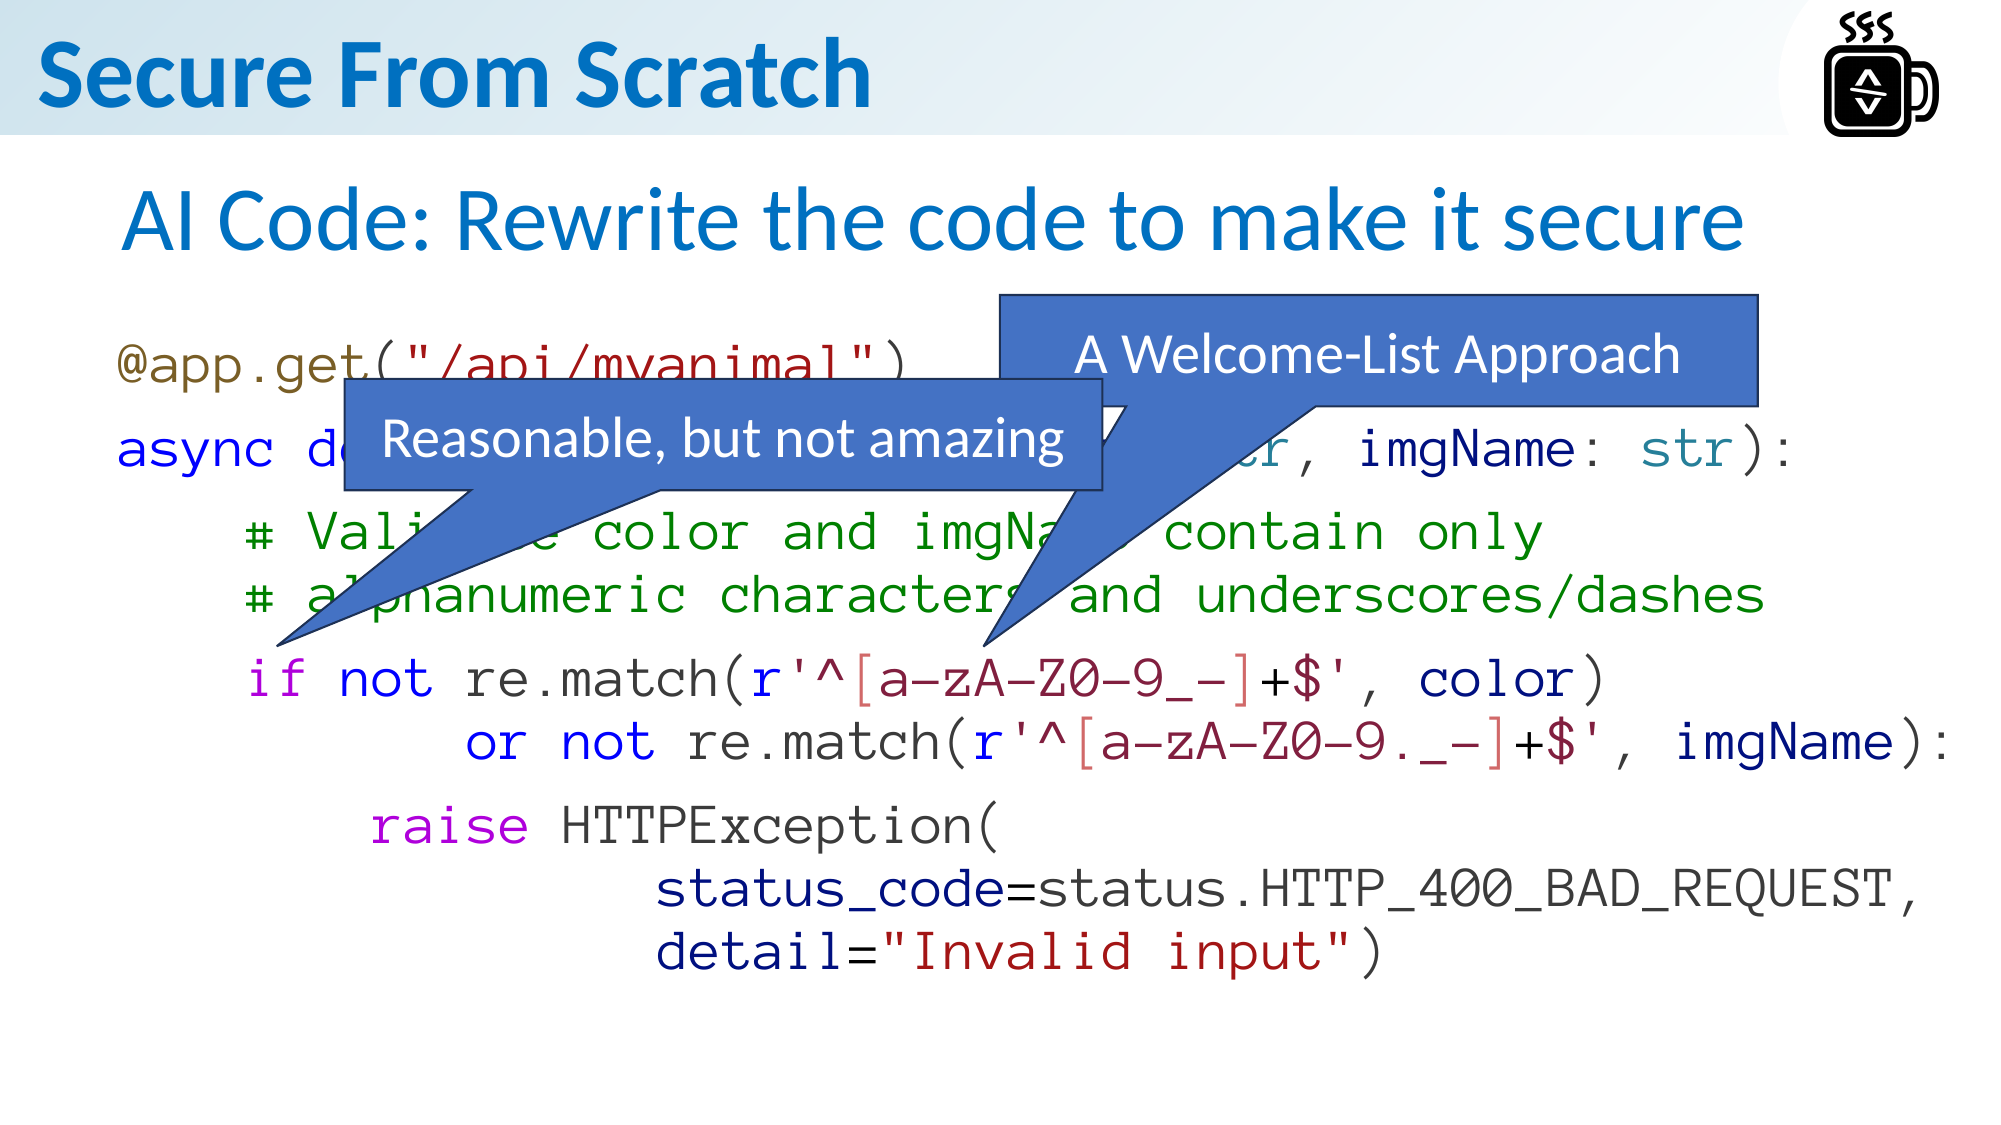

# AI Code: Rewrite the code to make it secure
A Welcome-List Approach
@app.get("/api/myanimal")
async def get_animal_image(color: str, imgName: str):
    # Validate color and imgName contain only
    # alphanumeric characters and underscores/dashes
    if not re.match(r'^[a-zA-Z0-9_-]+$', color)
           or not re.match(r'^[a-zA-Z0-9._-]+$', imgName):
        raise HTTPException(
                 status_code=status.HTTP_400_BAD_REQUEST,
                 detail="Invalid input")

Reasonable, but not amazing